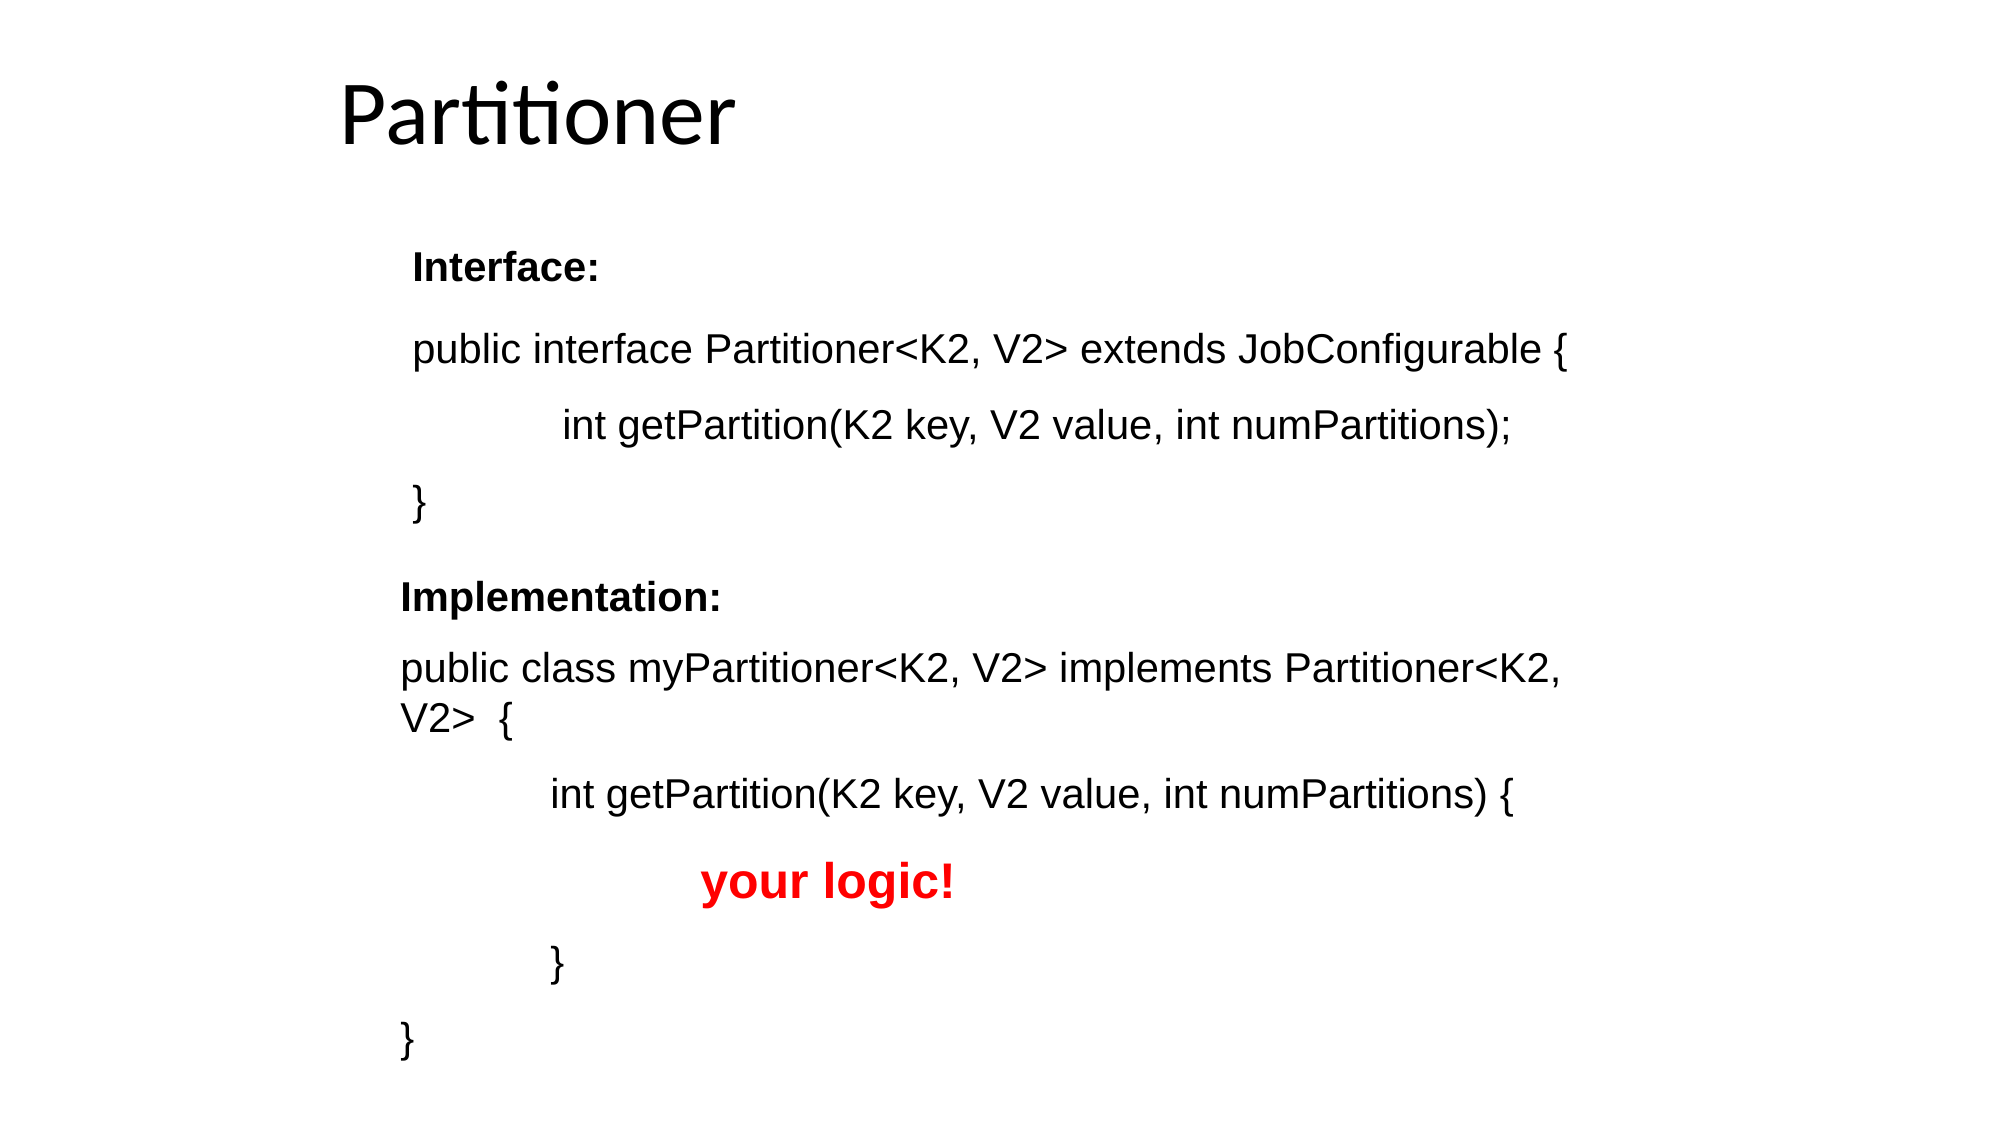

# Partitioner
Interface:
public interface Partitioner<K2, V2> extends JobConfigurable {
	int getPartition(K2 key, V2 value, int numPartitions);
}
Implementation:
public class myPartitioner<K2, V2> implements Partitioner<K2, V2>  {
	int getPartition(K2 key, V2 value, int numPartitions) {
		your logic!
	}
}